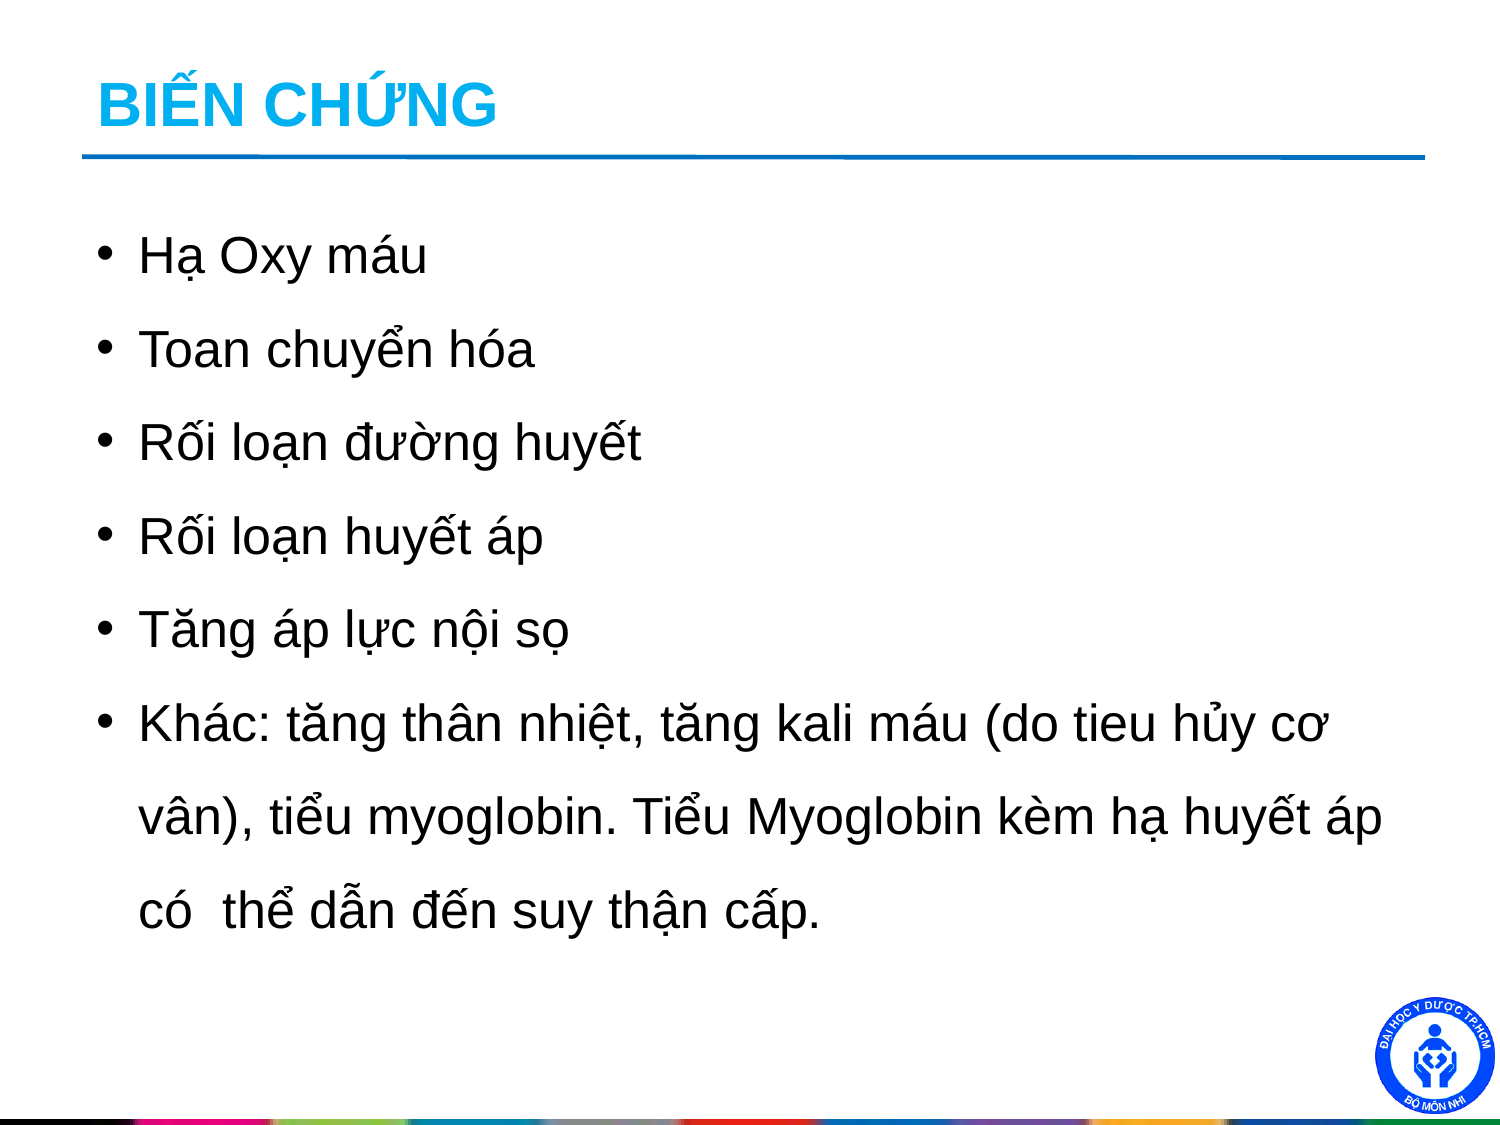

# BIẾN CHỨNG
Hạ Oxy máu
Toan chuyển hóa
Rối loạn đường huyết
Rối loạn huyết áp
Tăng áp lực nội sọ
Khác: tăng thân nhiệt, tăng kali máu (do tieu hủy cơ vân), tiểu myoglobin. Tiểu Myoglobin kèm hạ huyết áp có  thể dẫn đến suy thận cấp.